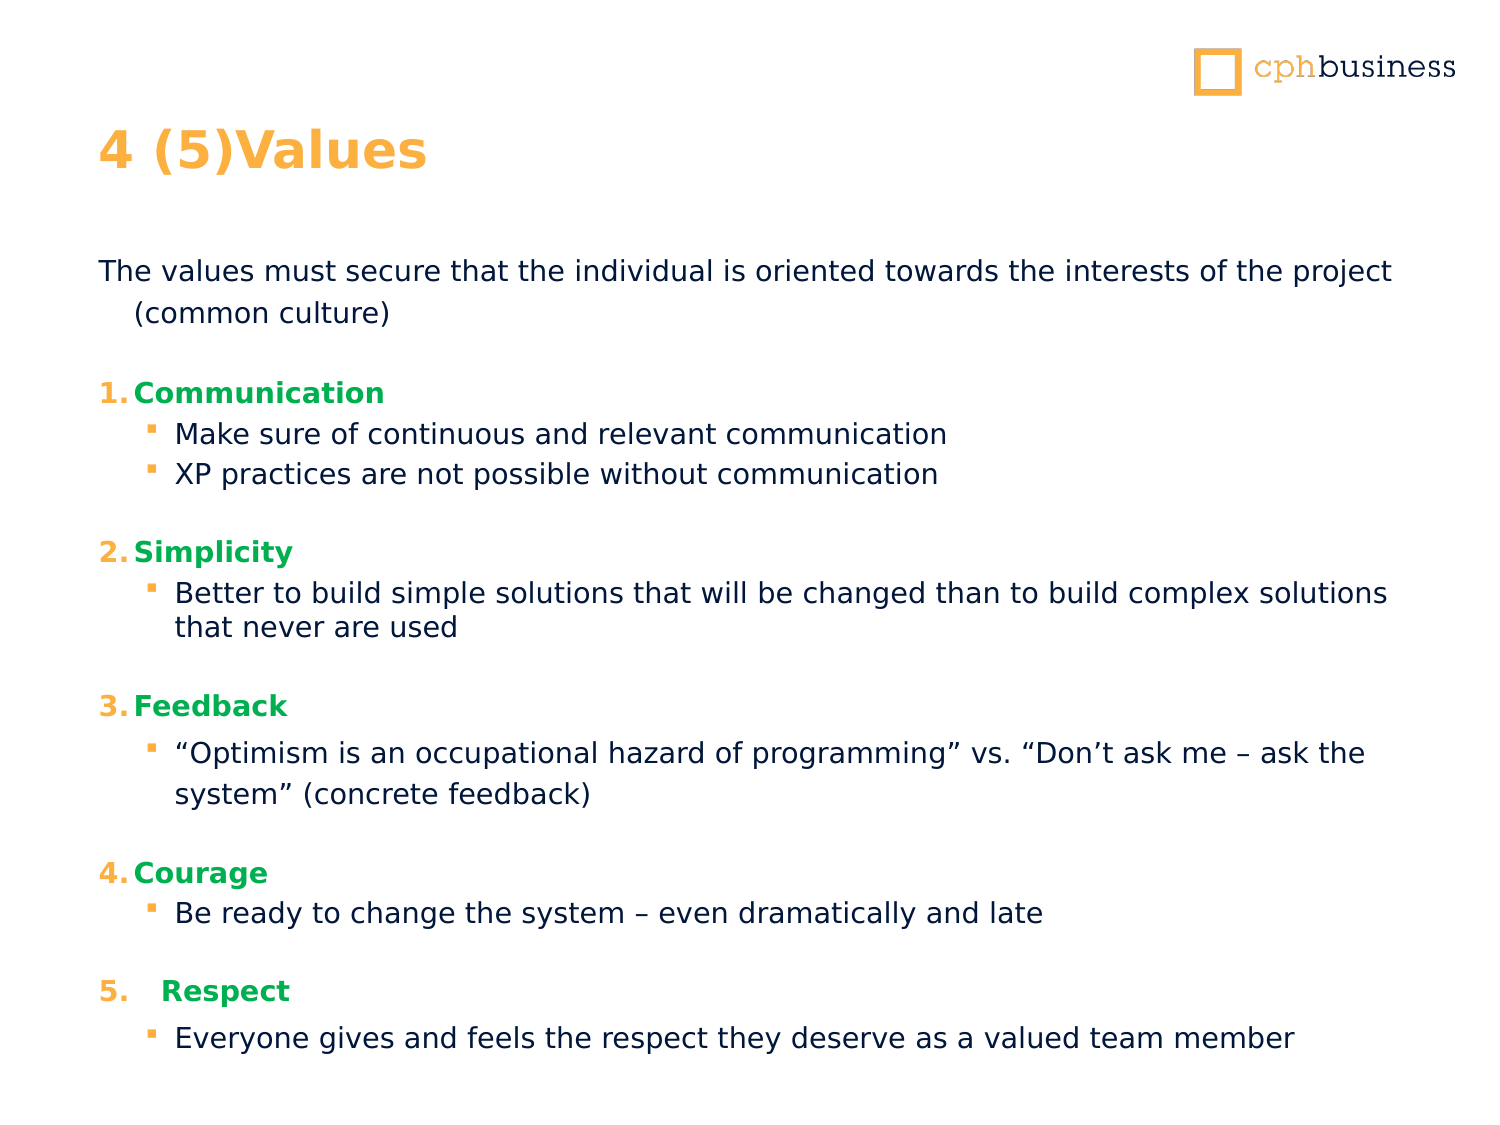

4 (5)Values
The values must secure that the individual is oriented towards the interests of the project (common culture)

Communication
Make sure of continuous and relevant communication
XP practices are not possible without communication

Simplicity
Better to build simple solutions that will be changed than to build complex solutions that never are used

Feedback
“Optimism is an occupational hazard of programming” vs. “Don’t ask me – ask the system” (concrete feedback)

Courage
Be ready to change the system – even dramatically and late

Respect
Everyone gives and feels the respect they deserve as a valued team member